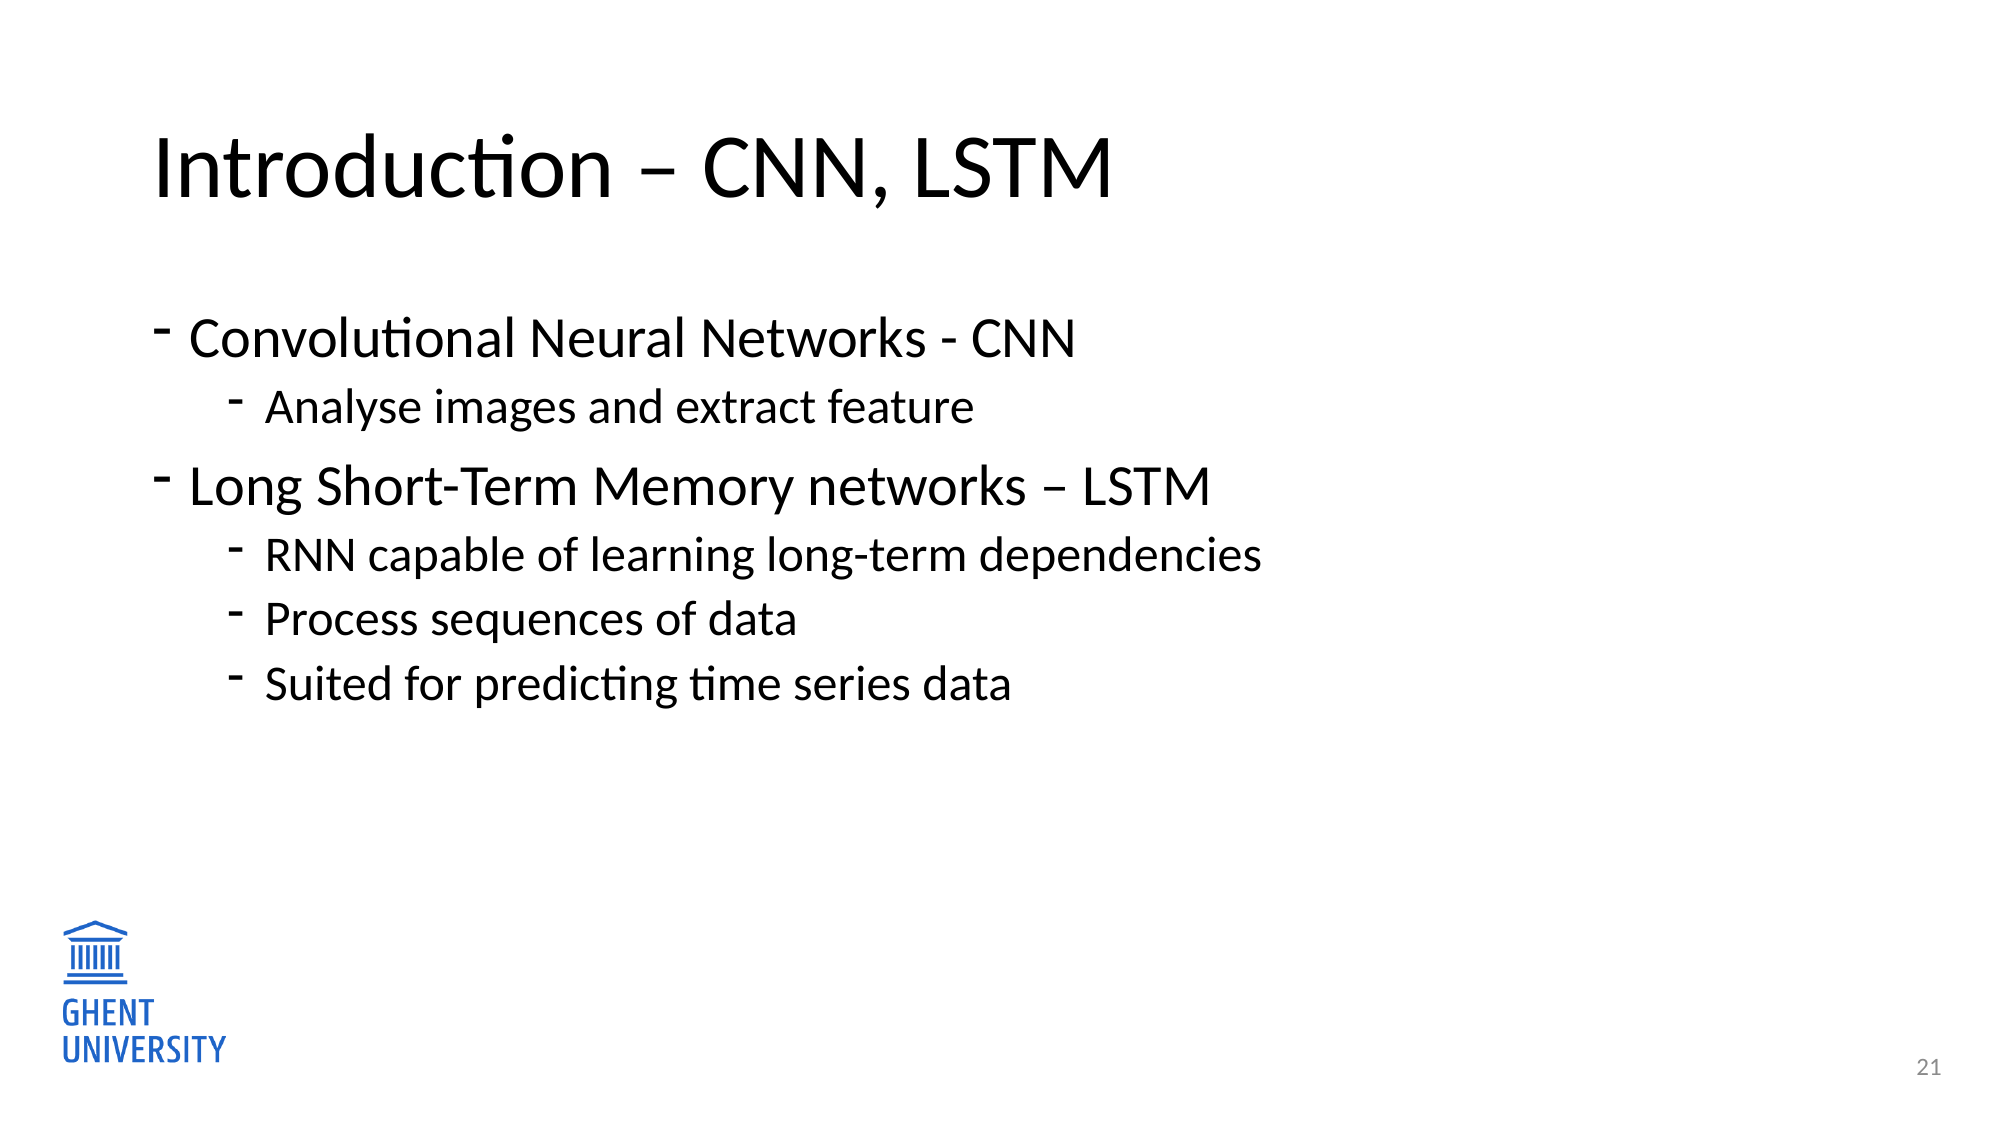

# Introduction – CNN, LSTM
Convolutional Neural Networks - CNN
Analyse images and extract feature
Long Short-Term Memory networks – LSTM
RNN capable of learning long-term dependencies
Process sequences of data
Suited for predicting time series data